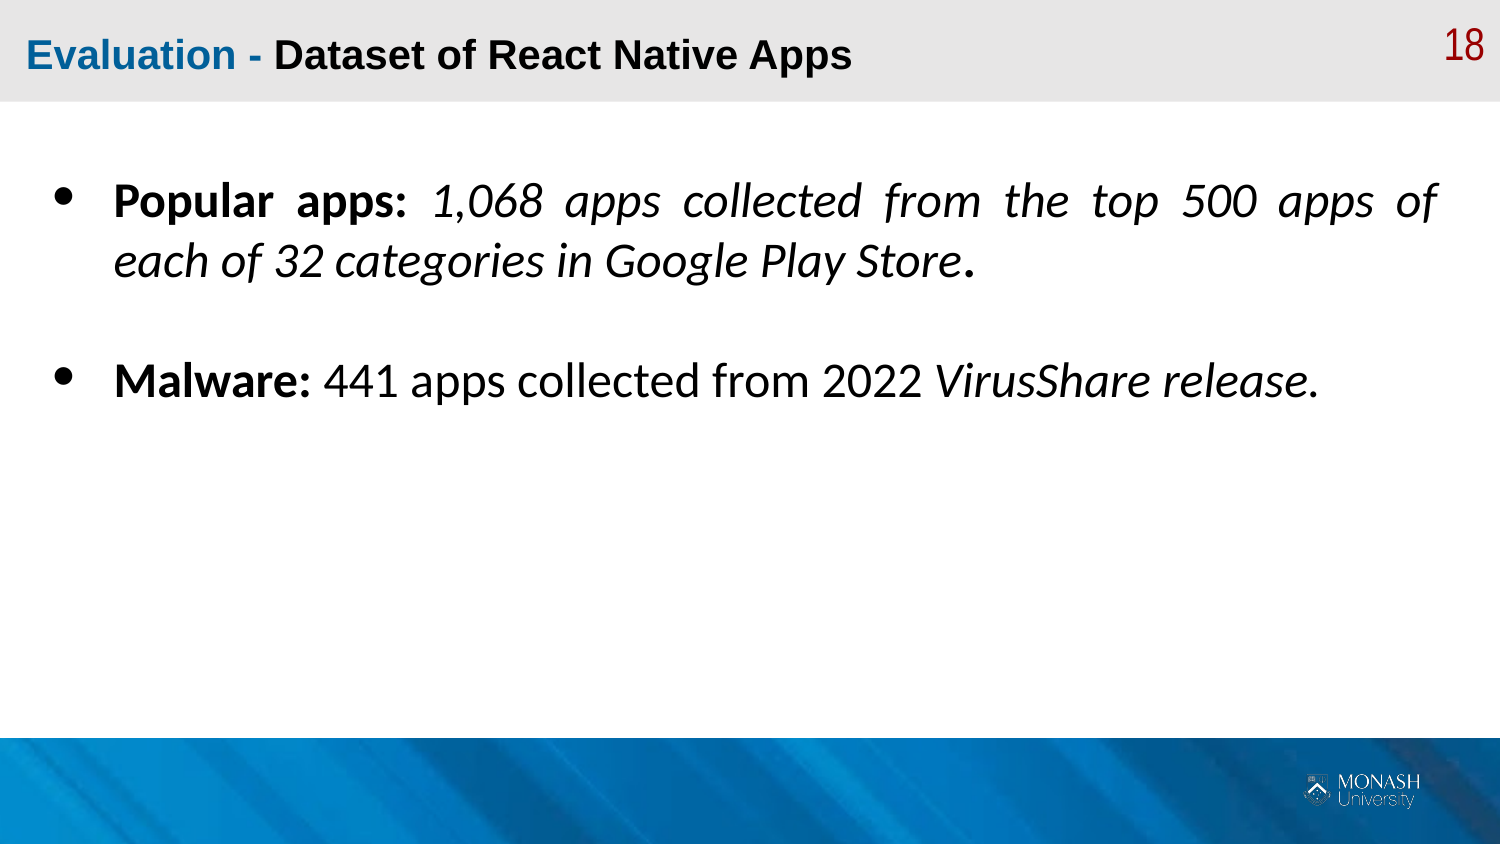

18
Evaluation - Dataset of React Native Apps
Popular apps: 1,068 apps collected from the top 500 apps of each of 32 categories in Google Play Store.

Malware: 441 apps collected from 2022 VirusShare release.